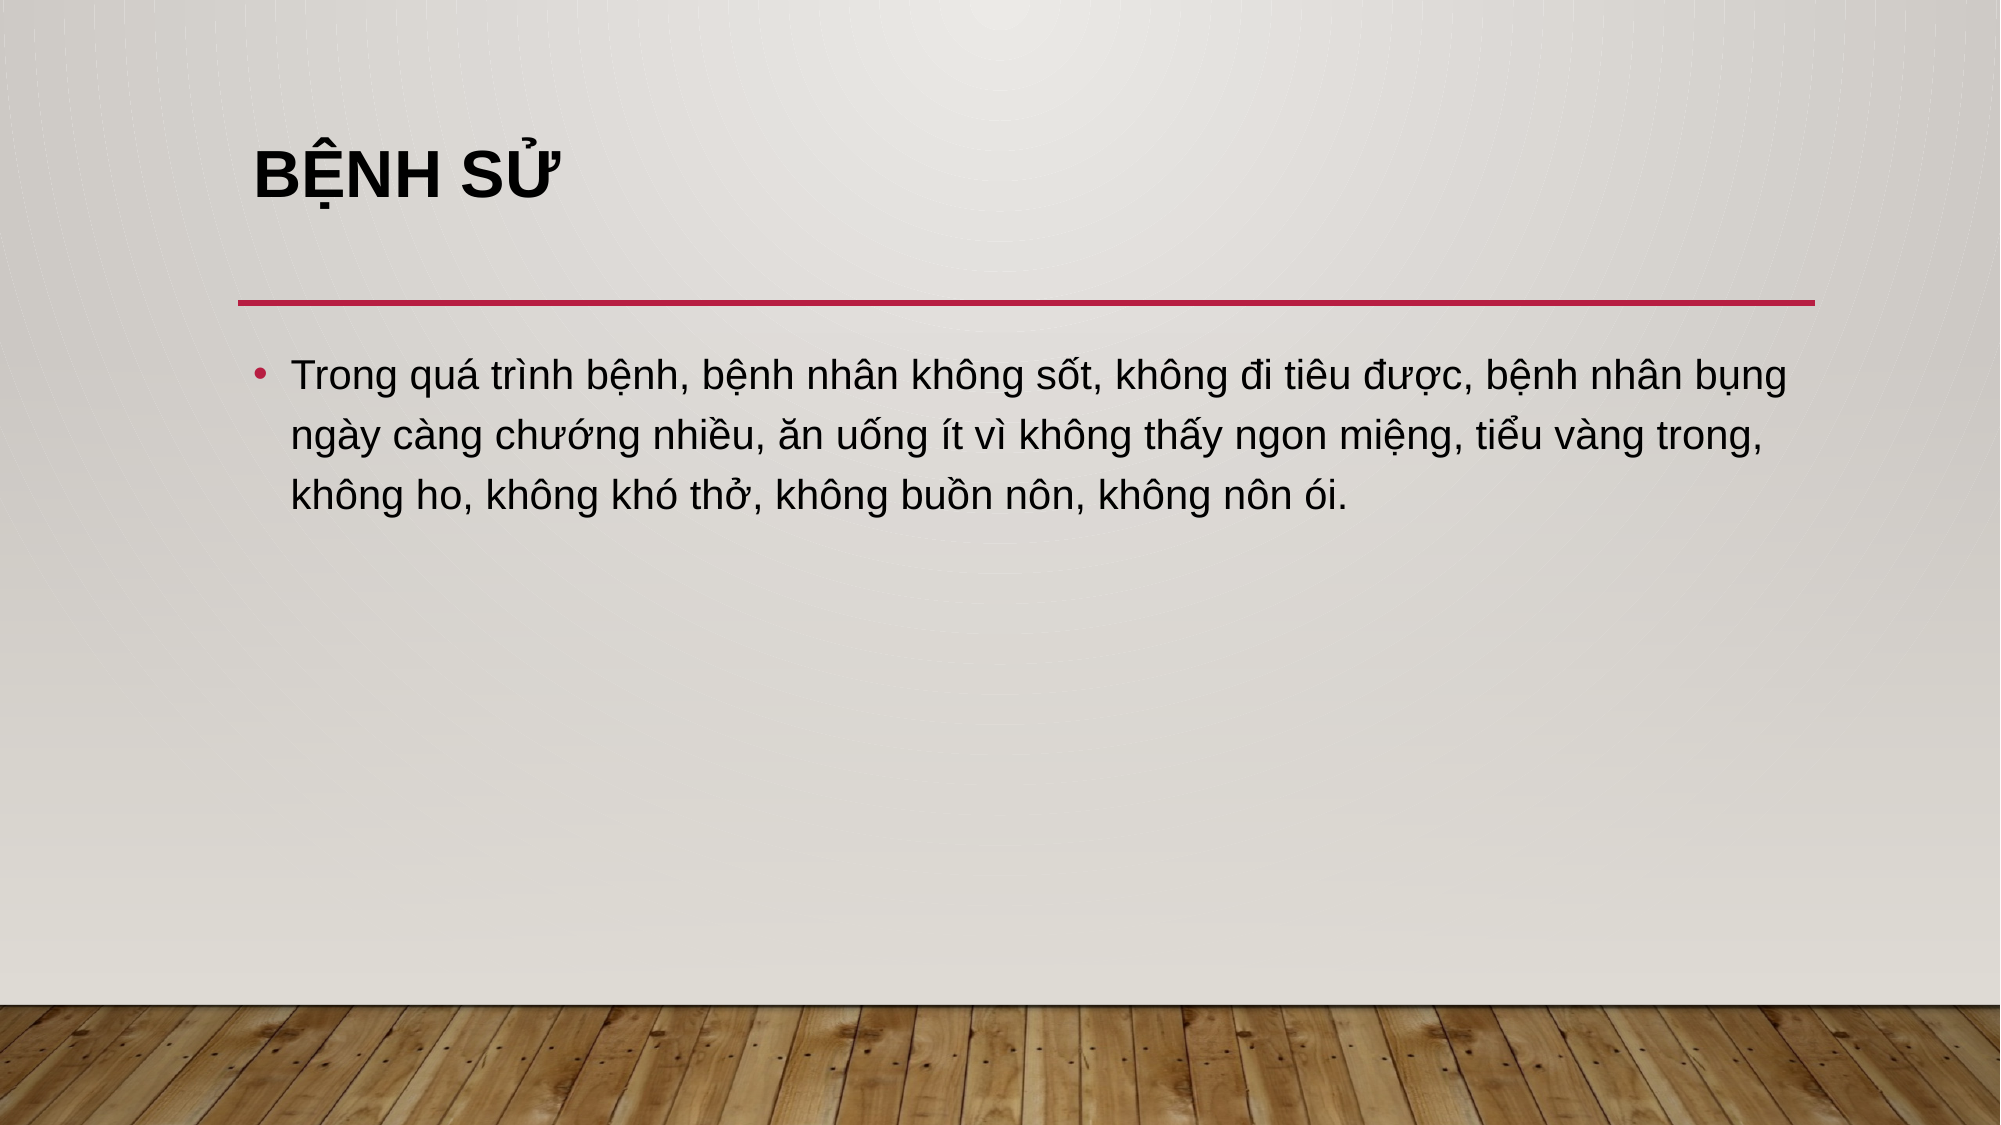

# Bệnh sử
Trong quá trình bệnh, bệnh nhân không sốt, không đi tiêu được, bệnh nhân bụng ngày càng chướng nhiều, ăn uống ít vì không thấy ngon miệng, tiểu vàng trong, không ho, không khó thở, không buồn nôn, không nôn ói.